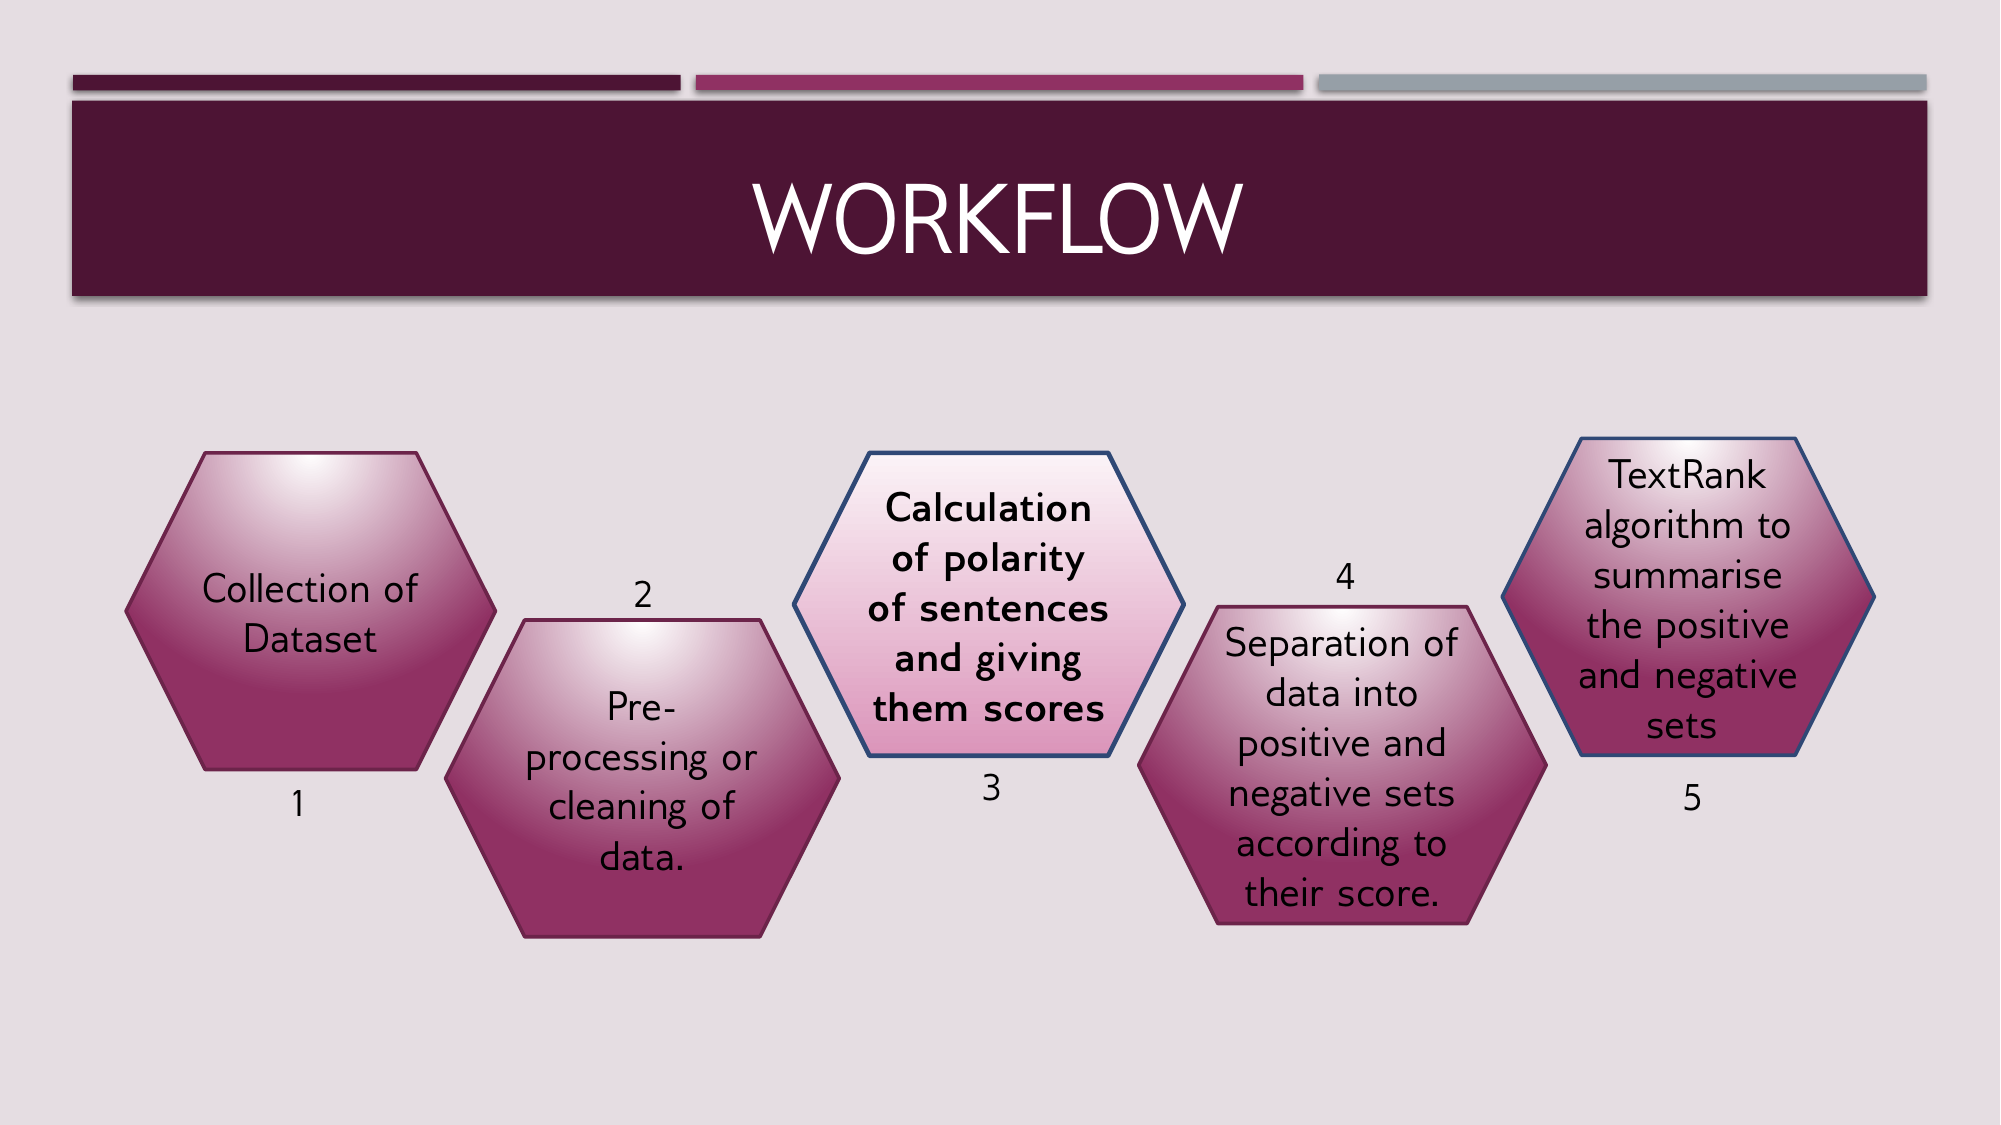

# WORKFLOW
TextRank algorithm to summarise the positive and negative sets
Collection of Dataset
Calculation of polarity of sentences and giving them scores
4
2
Separation of data into positive and negative sets according to their score.
Pre-processing or cleaning of data.
3
5
1